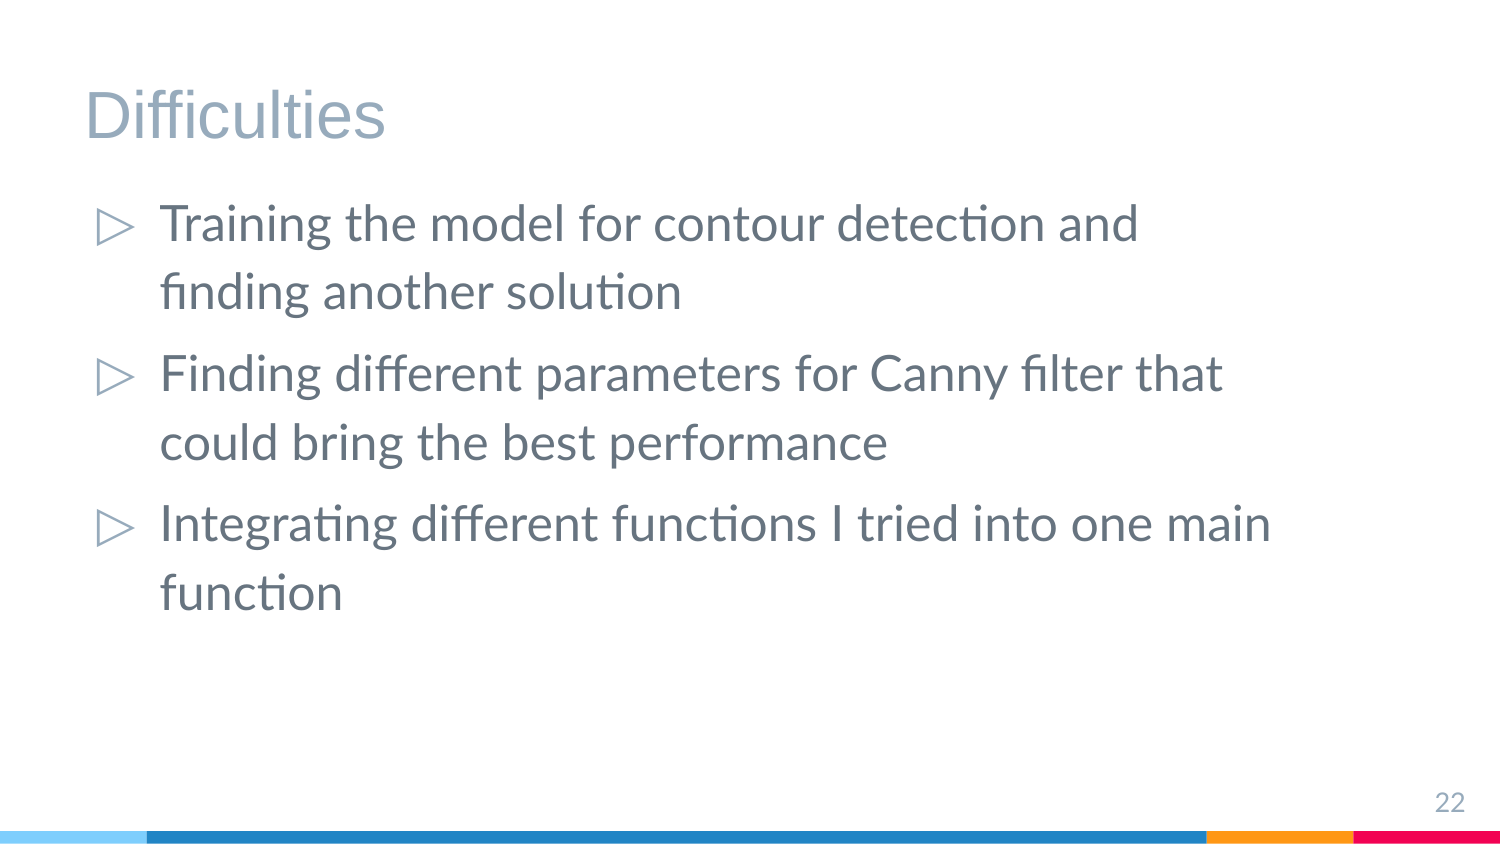

# Difficulties
Training the model for contour detection and finding another solution
Finding different parameters for Canny filter that could bring the best performance
Integrating different functions I tried into one main function

22